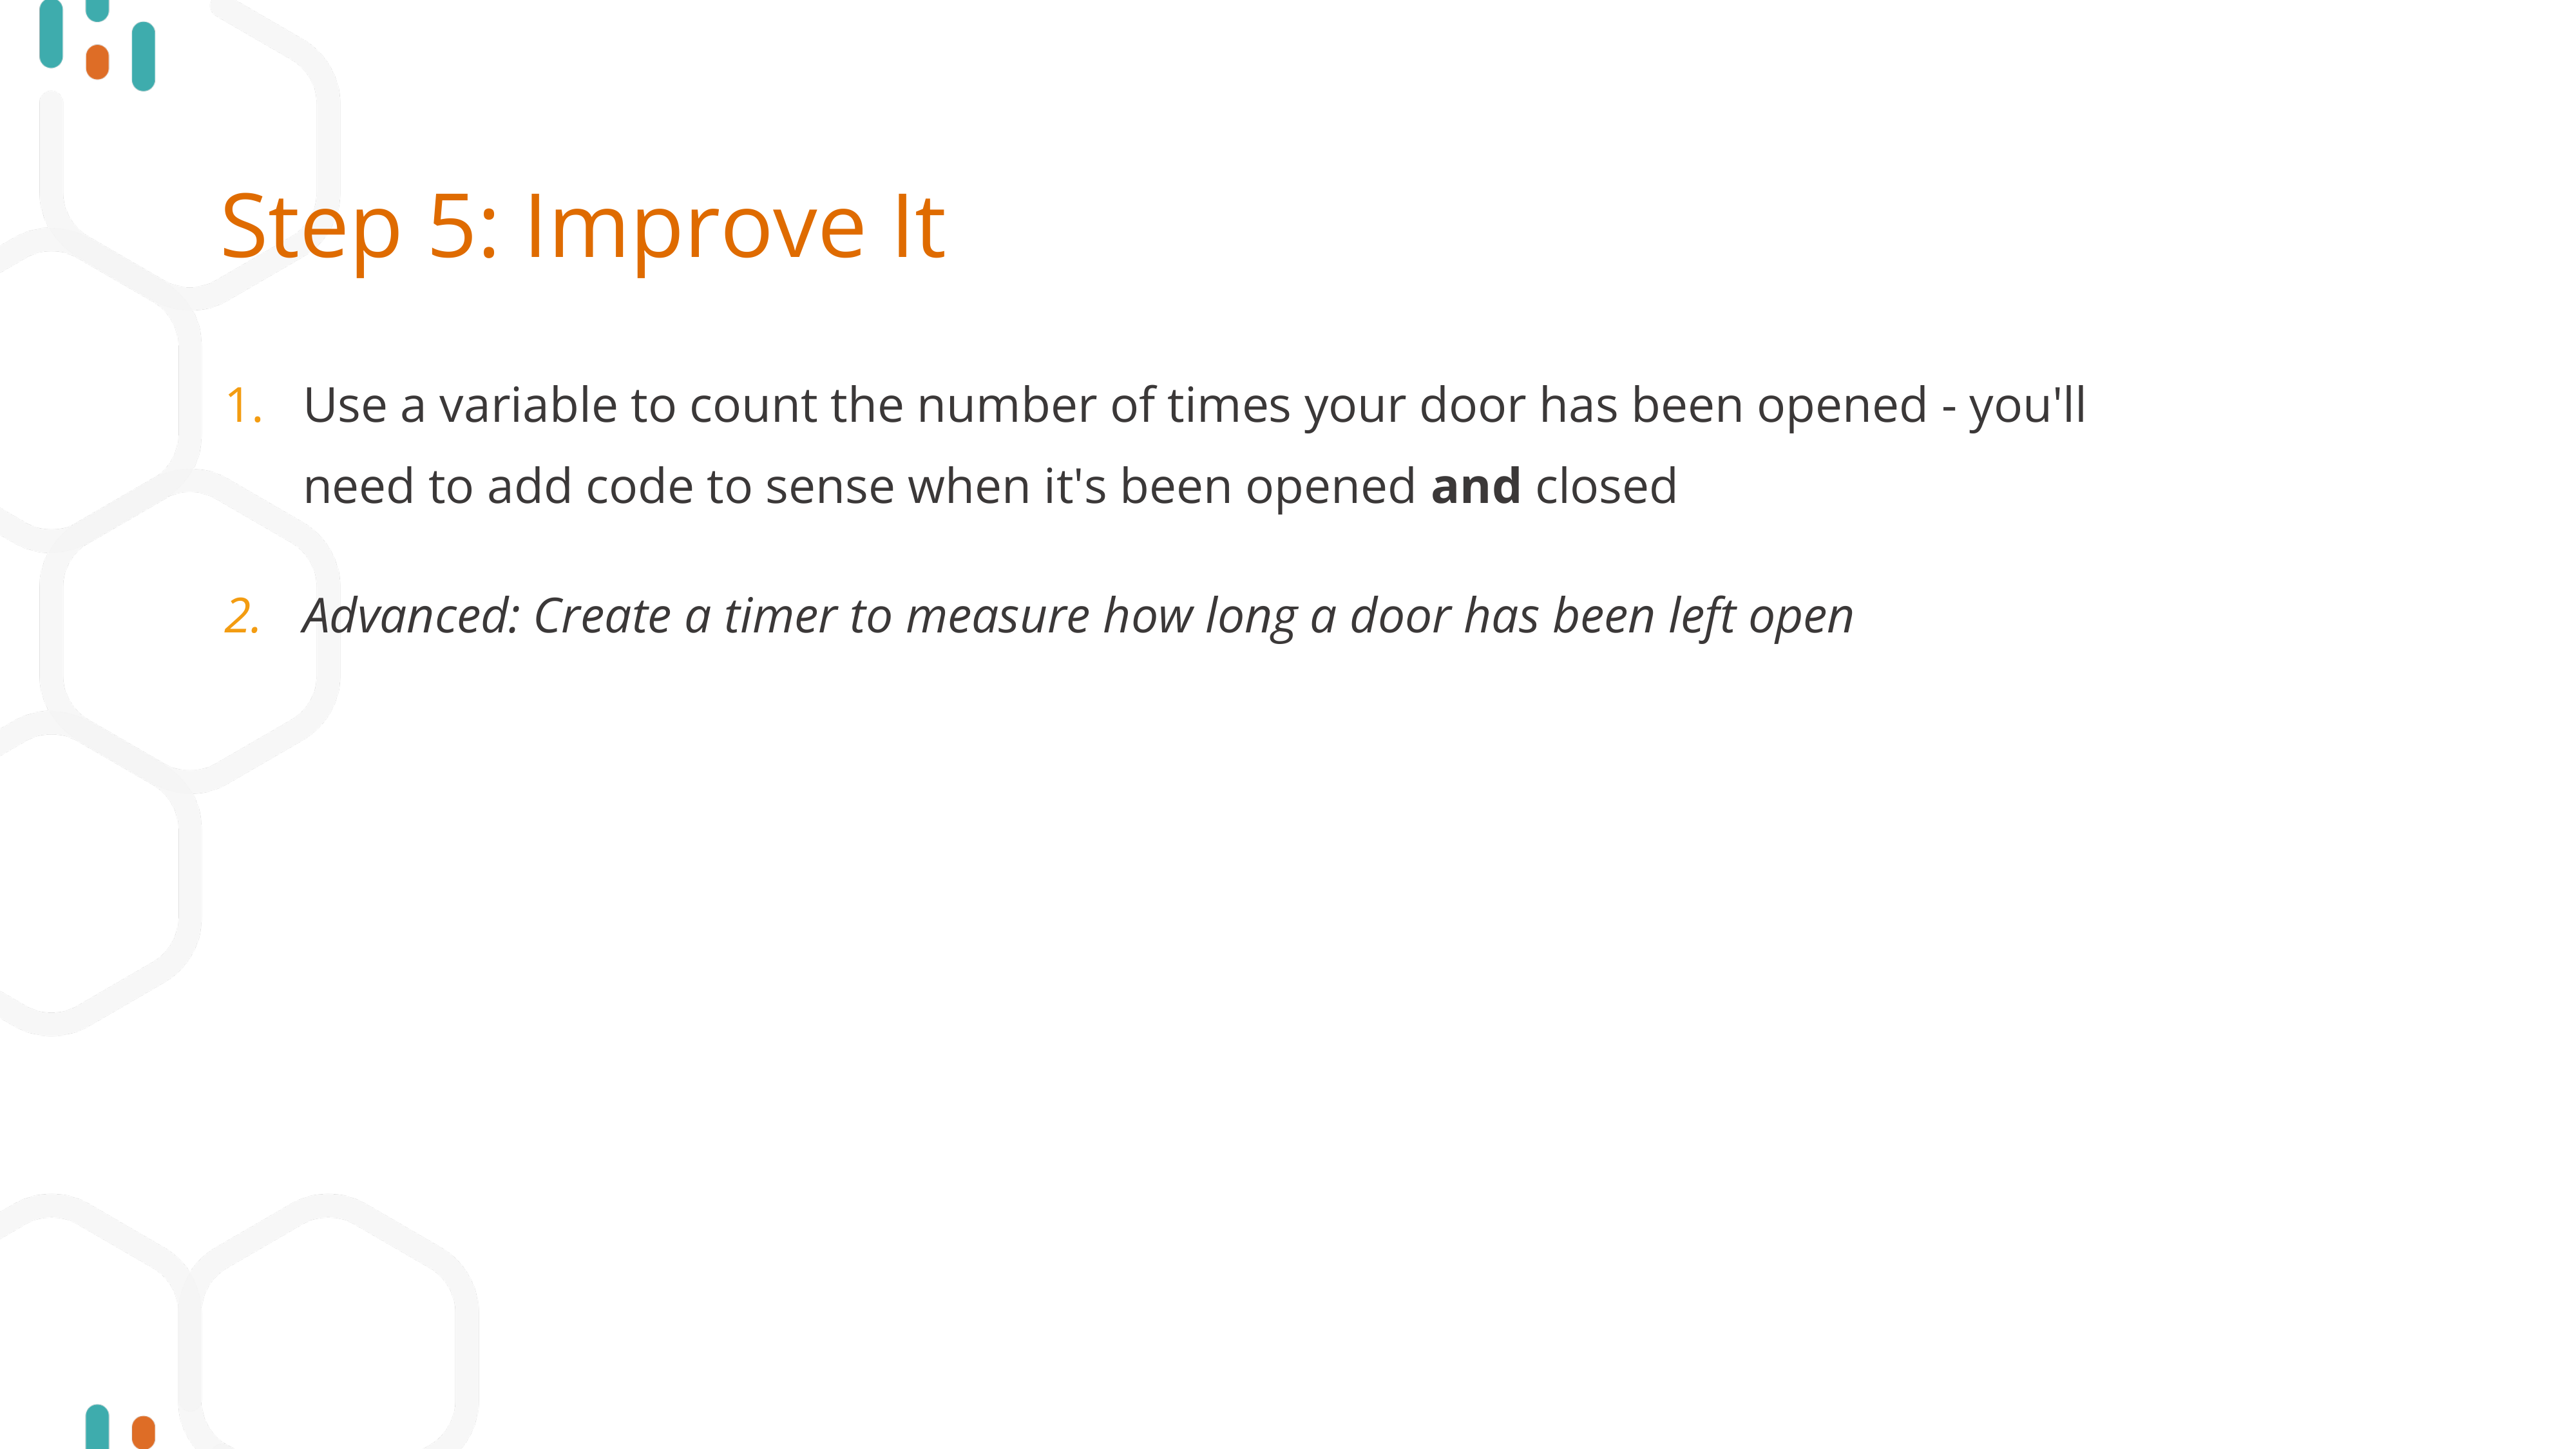

# Step 5: Improve It
Use a variable to count the number of times your door has been opened - you'll need to add code to sense when it's been opened and closed
Advanced: Create a timer to measure how long a door has been left open